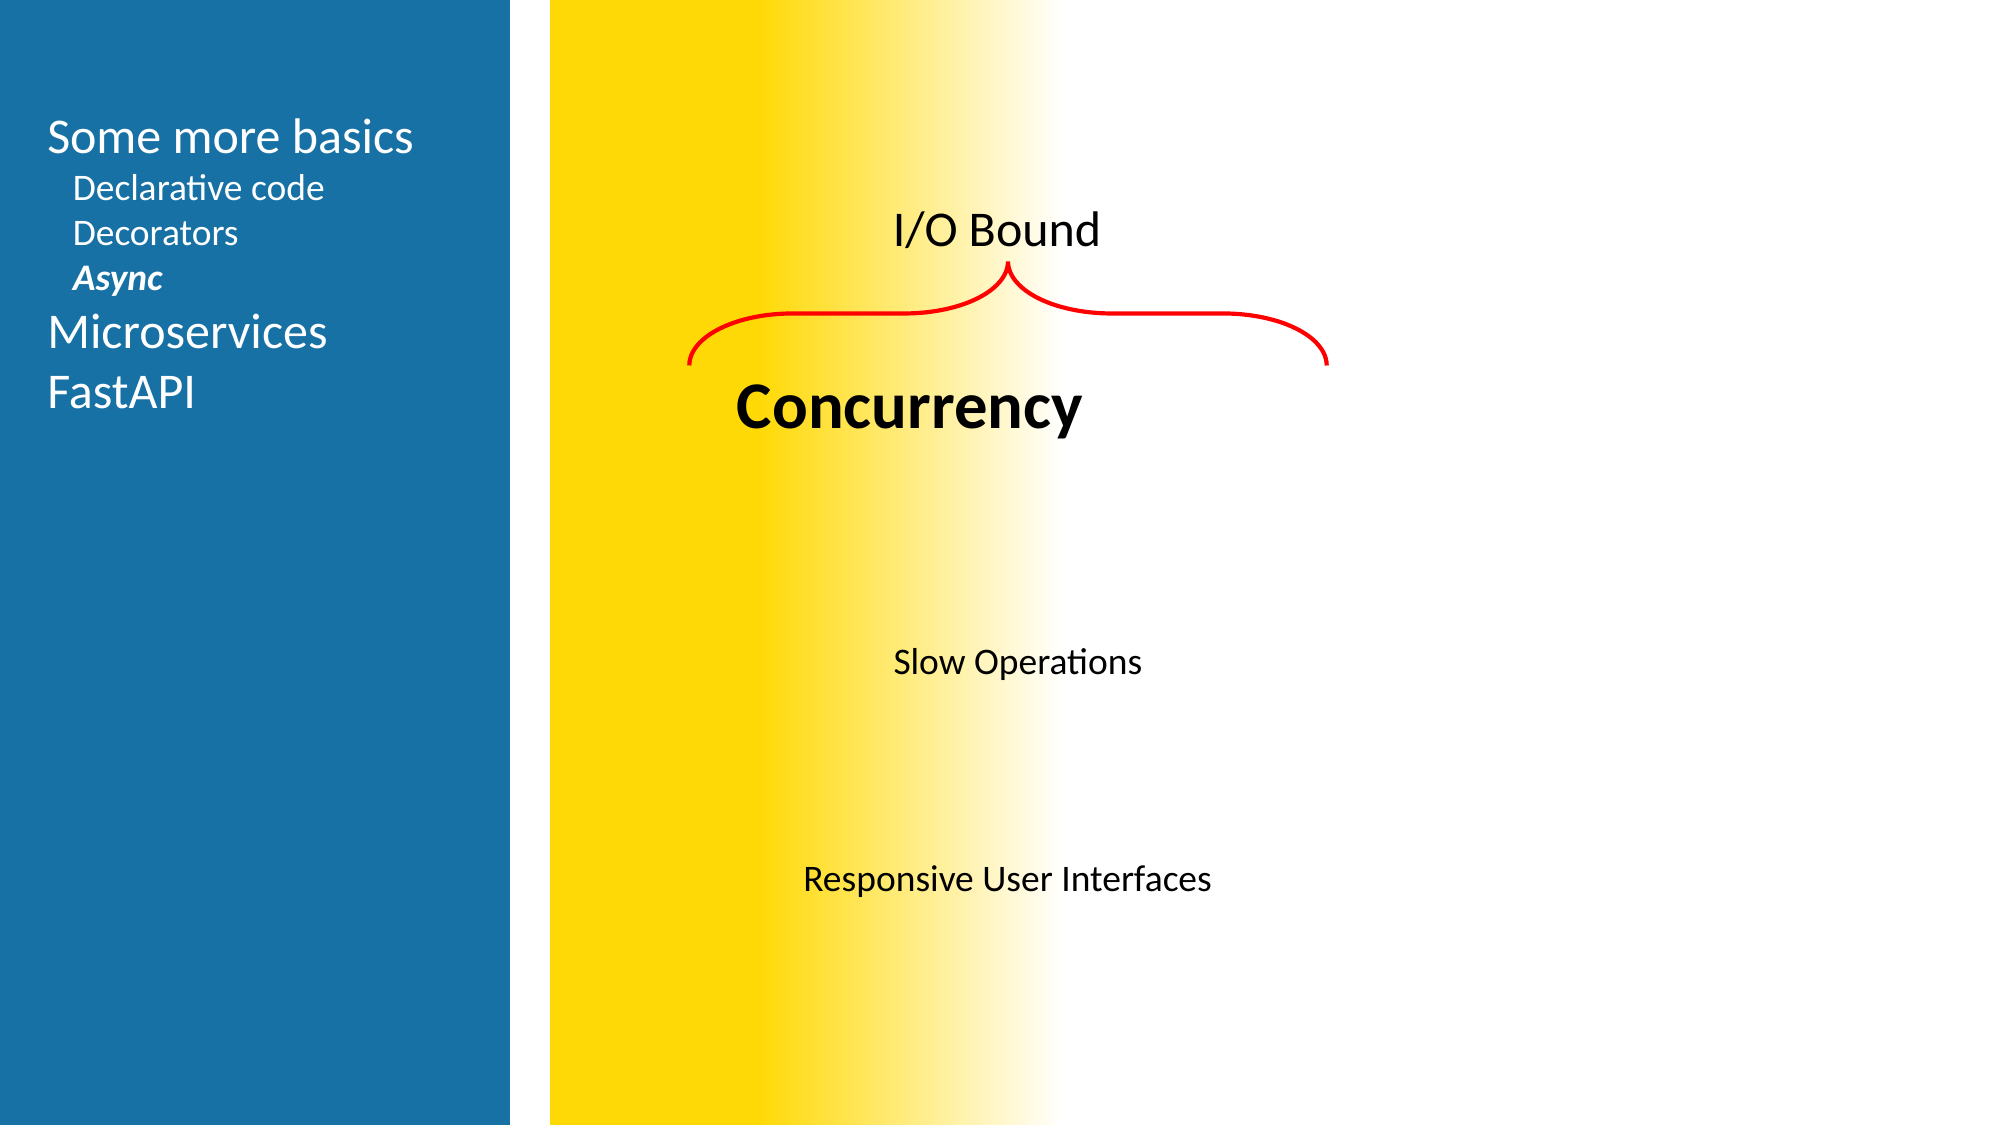

Some more basics
   Declarative code
   Decorators
   Async
Microservices
FastAPI
I/O Bound
Concurrency
Slow Operations
Responsive User Interfaces